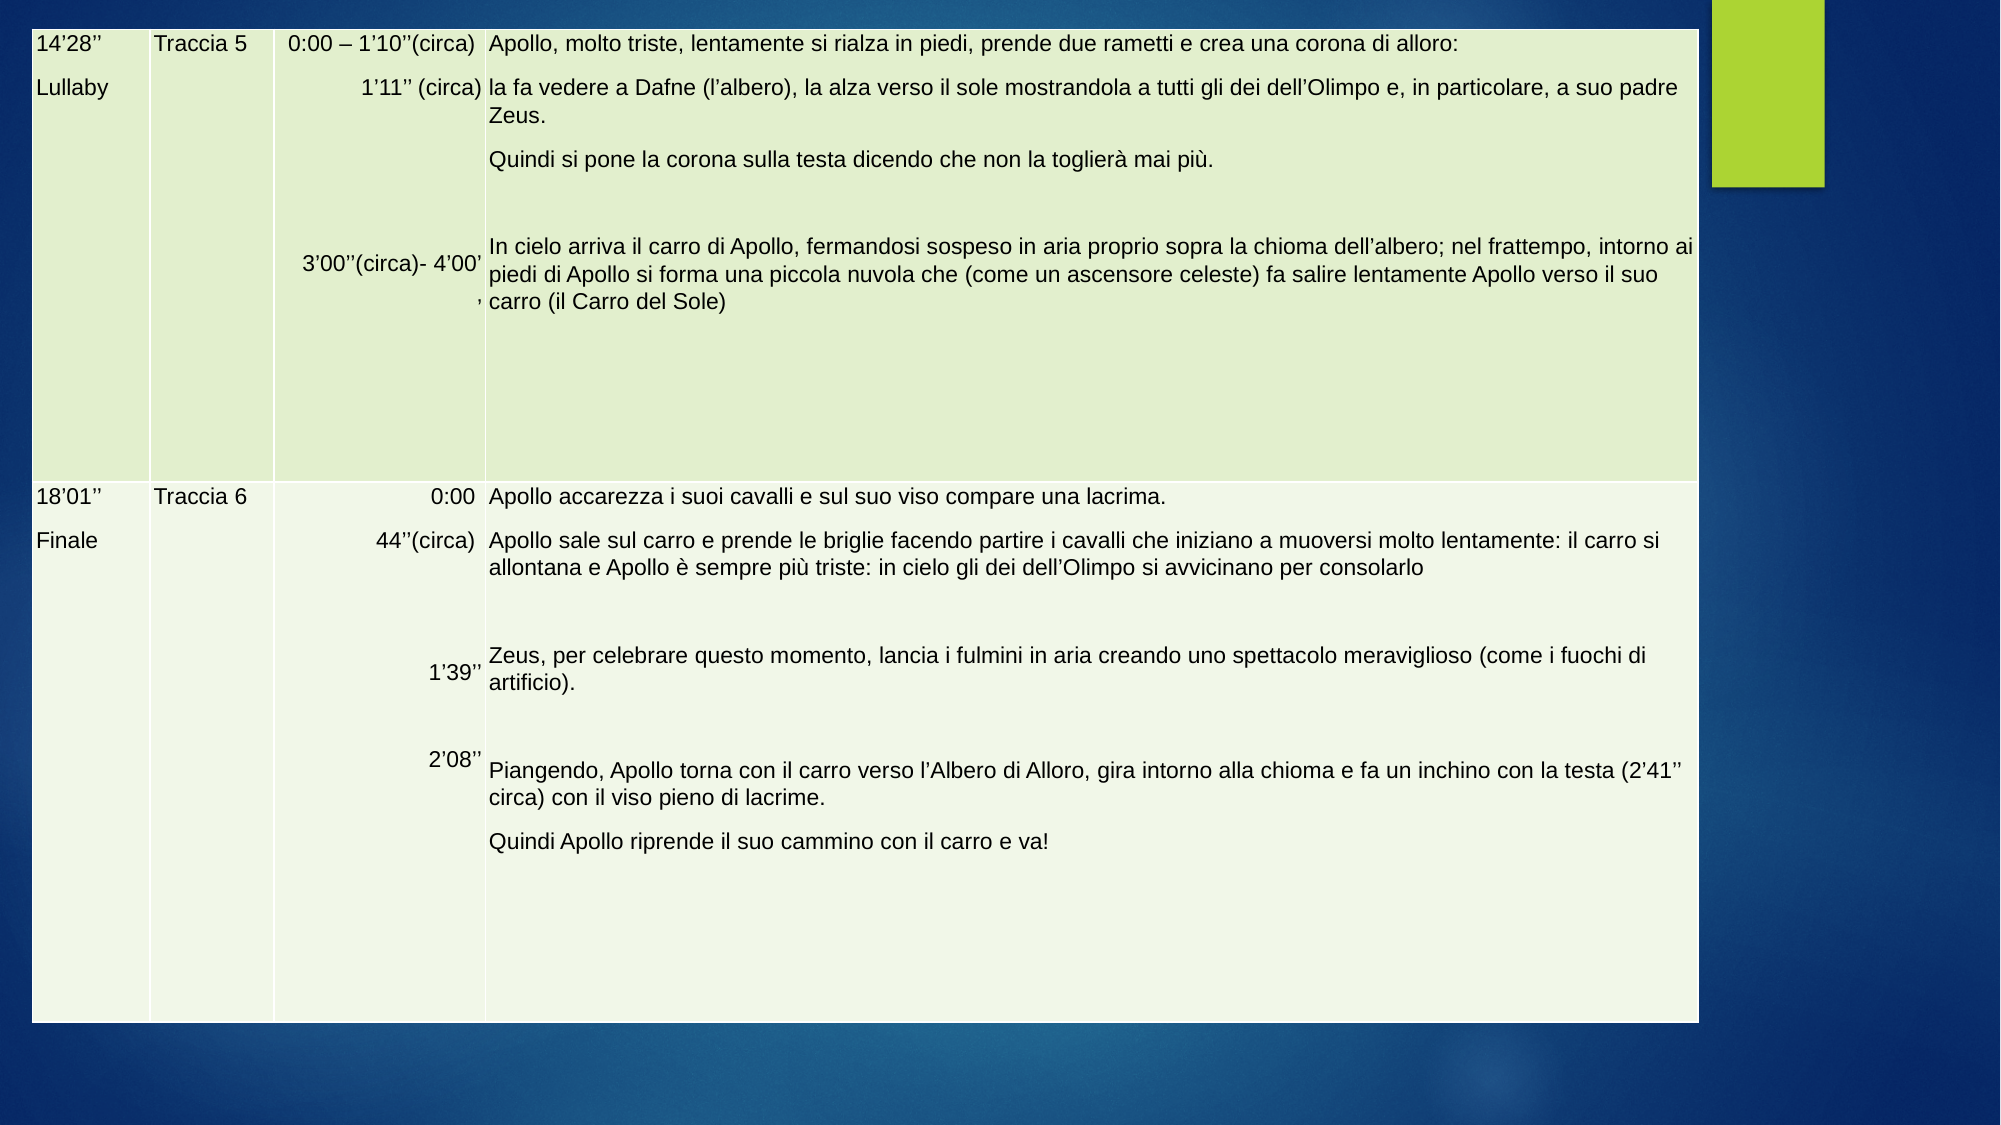

| 14’28’’ Lullaby | Traccia 5 | 0:00 – 1’10’’(circa)  1’11’’ (circa)     3’00’’(circa)- 4’00’ ’ | Apollo, molto triste, lentamente si rialza in piedi, prende due rametti e crea una corona di alloro: la fa vedere a Dafne (l’albero), la alza verso il sole mostrandola a tutti gli dei dell’Olimpo e, in particolare, a suo padre Zeus. Quindi si pone la corona sulla testa dicendo che non la toglierà mai più. In cielo arriva il carro di Apollo, fermandosi sospeso in aria proprio sopra la chioma dell’albero; nel frattempo, intorno ai piedi di Apollo si forma una piccola nuvola che (come un ascensore celeste) fa salire lentamente Apollo verso il suo carro (il Carro del Sole) |
| --- | --- | --- | --- |
| 18’01’’ Finale | Traccia 6 | 0:00  44’’(circa)    1’39’’   2’08’’ | Apollo accarezza i suoi cavalli e sul suo viso compare una lacrima. Apollo sale sul carro e prende le briglie facendo partire i cavalli che iniziano a muoversi molto lentamente: il carro si allontana e Apollo è sempre più triste: in cielo gli dei dell’Olimpo si avvicinano per consolarlo Zeus, per celebrare questo momento, lancia i fulmini in aria creando uno spettacolo meraviglioso (come i fuochi di artificio). Piangendo, Apollo torna con il carro verso l’Albero di Alloro, gira intorno alla chioma e fa un inchino con la testa (2’41’’ circa) con il viso pieno di lacrime. Quindi Apollo riprende il suo cammino con il carro e va! |